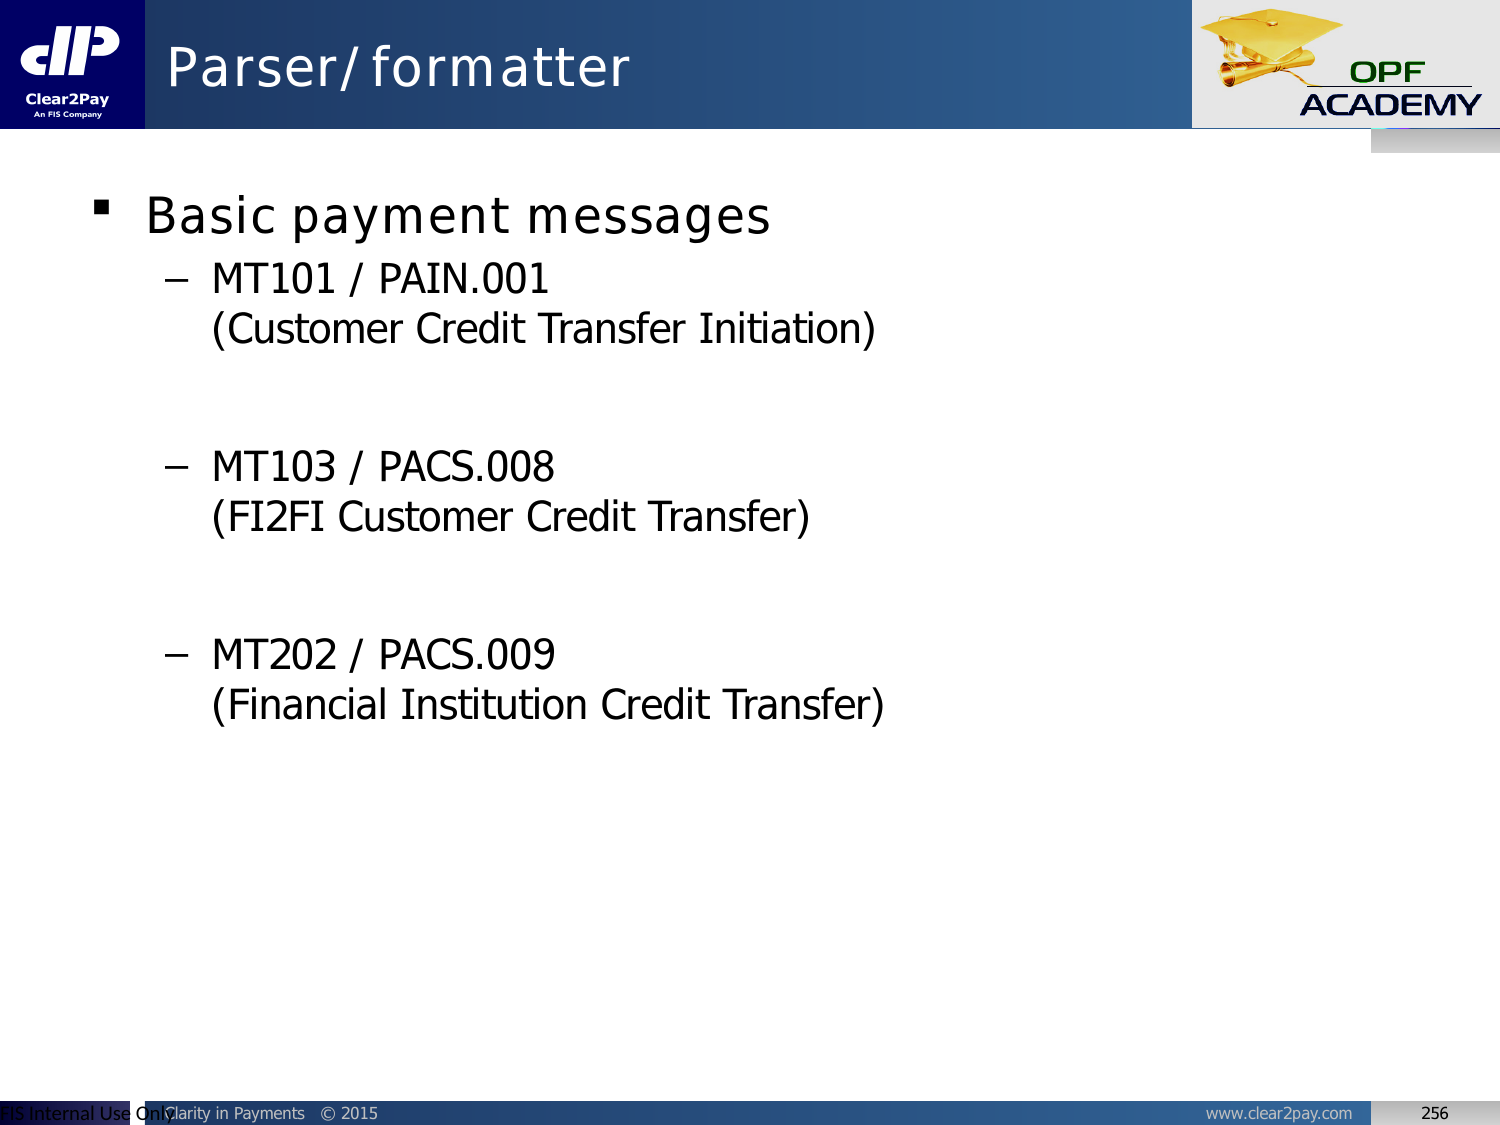

# Parser/formatter
Basic payment messages
MT101 / PAIN.001
(Customer Credit Transfer Initiation)

MT103 / PACS.008
(FI2FI Customer Credit Transfer)

MT202 / PACS.009
(Financial Institution Credit Transfer)